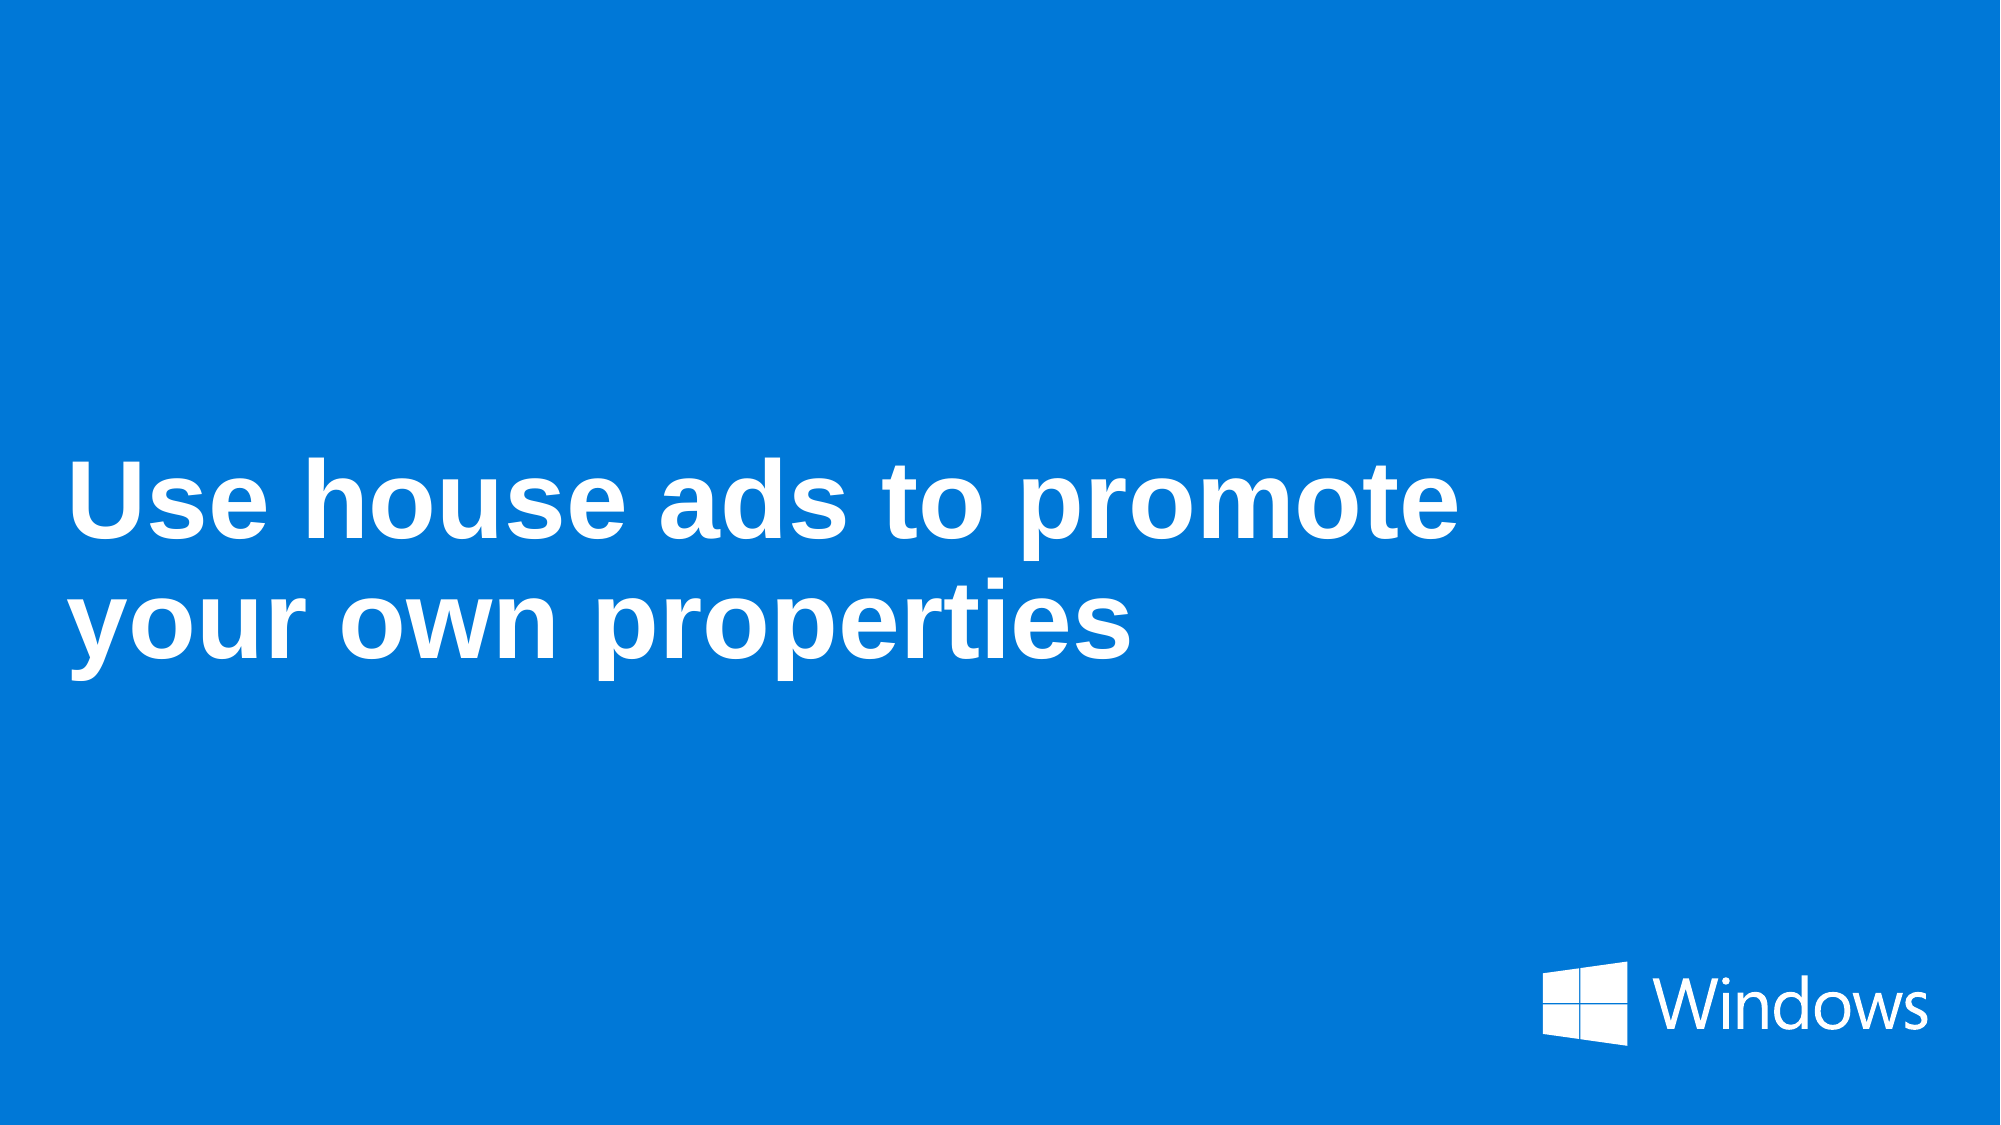

# Use house ads to promote your own properties